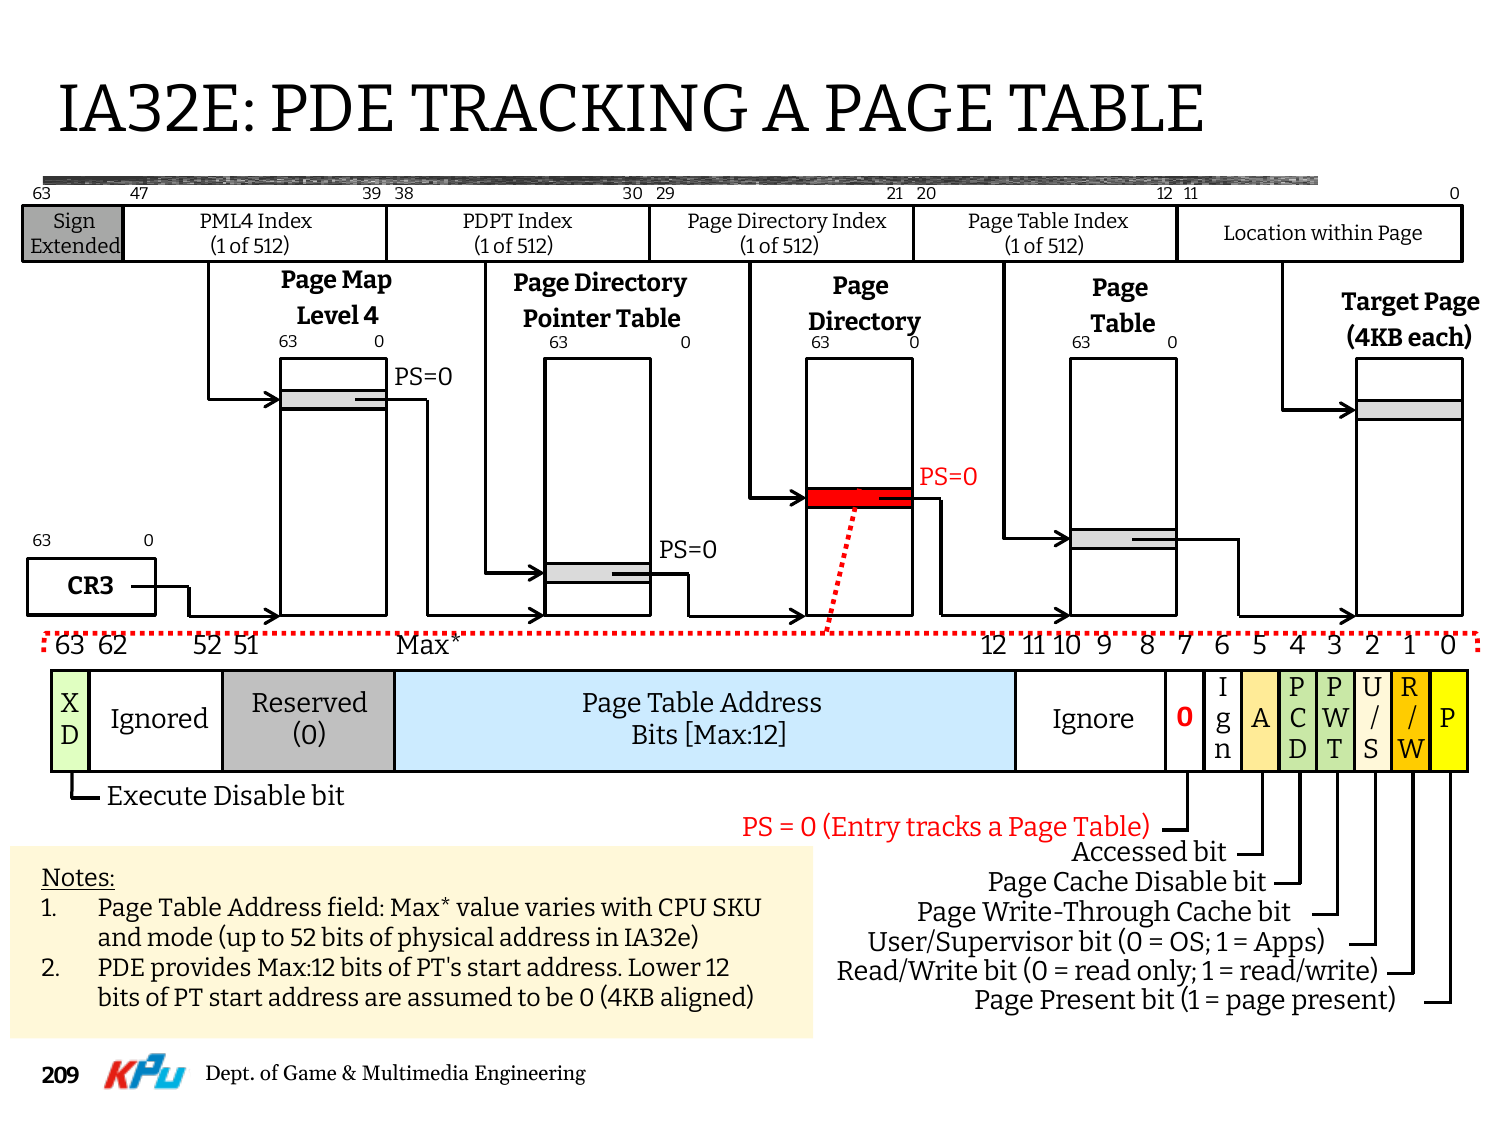

# IA32e: PDE Tracking a Page Table
63
47	3938
3029
2120	12
11	0

Sign
Extended
PML4 Index
(1 of 512)
PDPT Index
(1 of 512)
Page Directory Index
(1 of 512)
Page Table Index
(1 of 512)
Location within Page

Page Map
Level 4
Page Directory
Pointer Table
63	0
Page
Directory
63	0
Page
Table
63	0
Target Page
(4KB each)
63	0

PS=0

PS=0

63	0

PS=0

CR3

63
62
Max*
87
5
4
3
2
5251
12
11109
6
1
0

I
P
P
U
R

X
Reserved
Page Table Address
Bits [Max:12]
0
g
C
W
/
/
A
P
Ignored
Ignore

D
(0)
n
D
T
S
W

Execute Disable bit

PS = 0 (Entry tracks a Page Table)

Accessed bit

Page Cache Disable bit

Page Write-Through Cache bit

User/Supervisor bit (0 = OS; 1 = Apps)

Read/Write bit (0 = read only; 1 = read/write)

Page Present bit (1 = page present)

Notes:
Page Table Address field: Max* value varies with CPU SKU
and mode (up to 52 bits of physical address in IA32e)
PDE provides Max:12 bits of PT's start address. Lower 12
bits of PT start address are assumed to be 0 (4KB aligned)
Dept. of Game & Multimedia Engineering
209